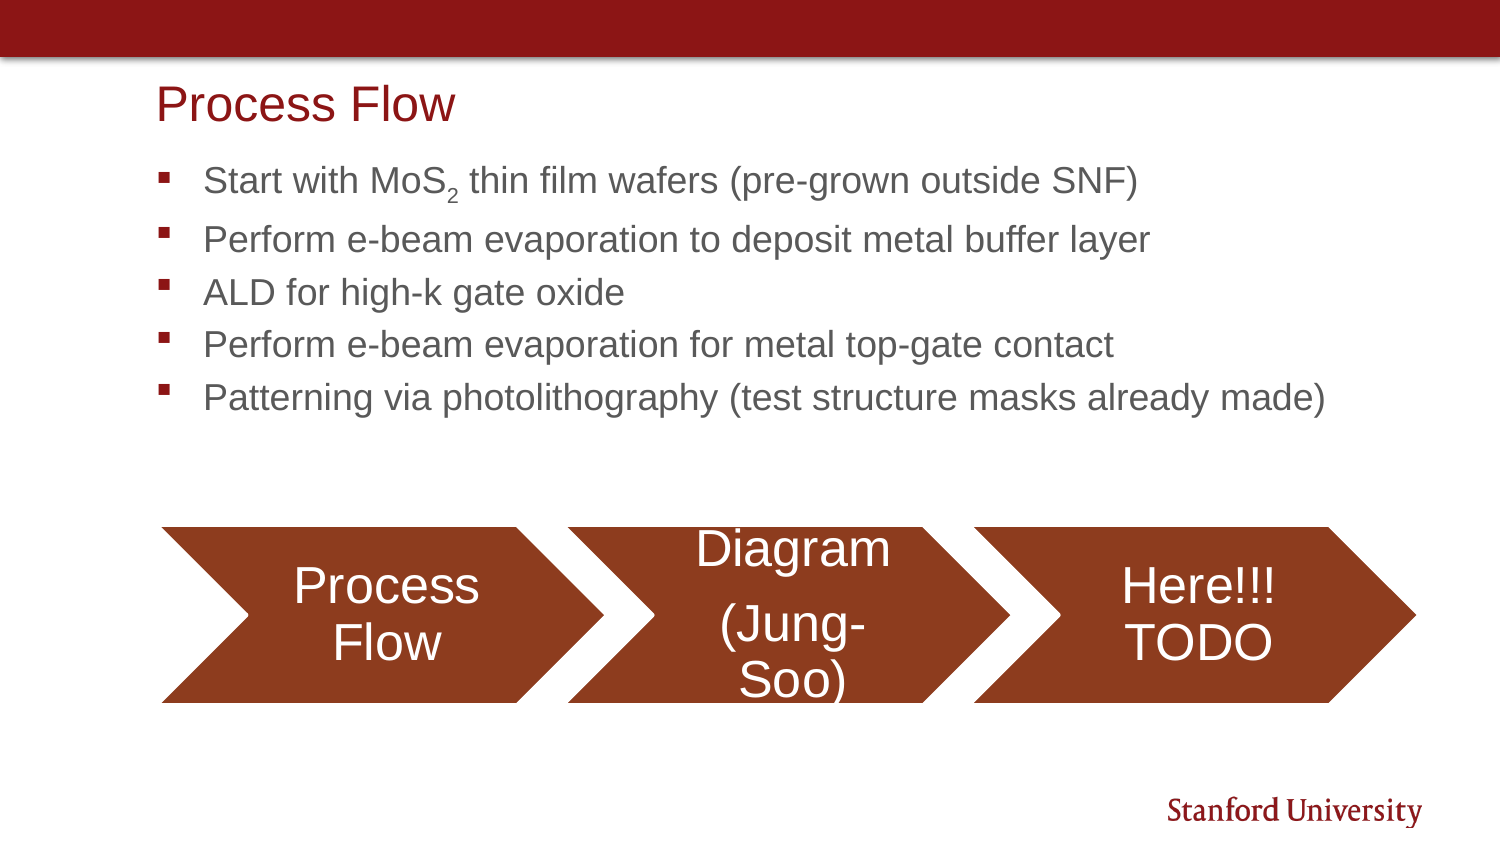

# Process Flow
Start with MoS2 thin film wafers (pre-grown outside SNF)
Perform e-beam evaporation to deposit metal buffer layer
ALD for high-k gate oxide
Perform e-beam evaporation for metal top-gate contact
Patterning via photolithography (test structure masks already made)
Process Flow
Diagram
(Jung-Soo)
Here!!! TODO